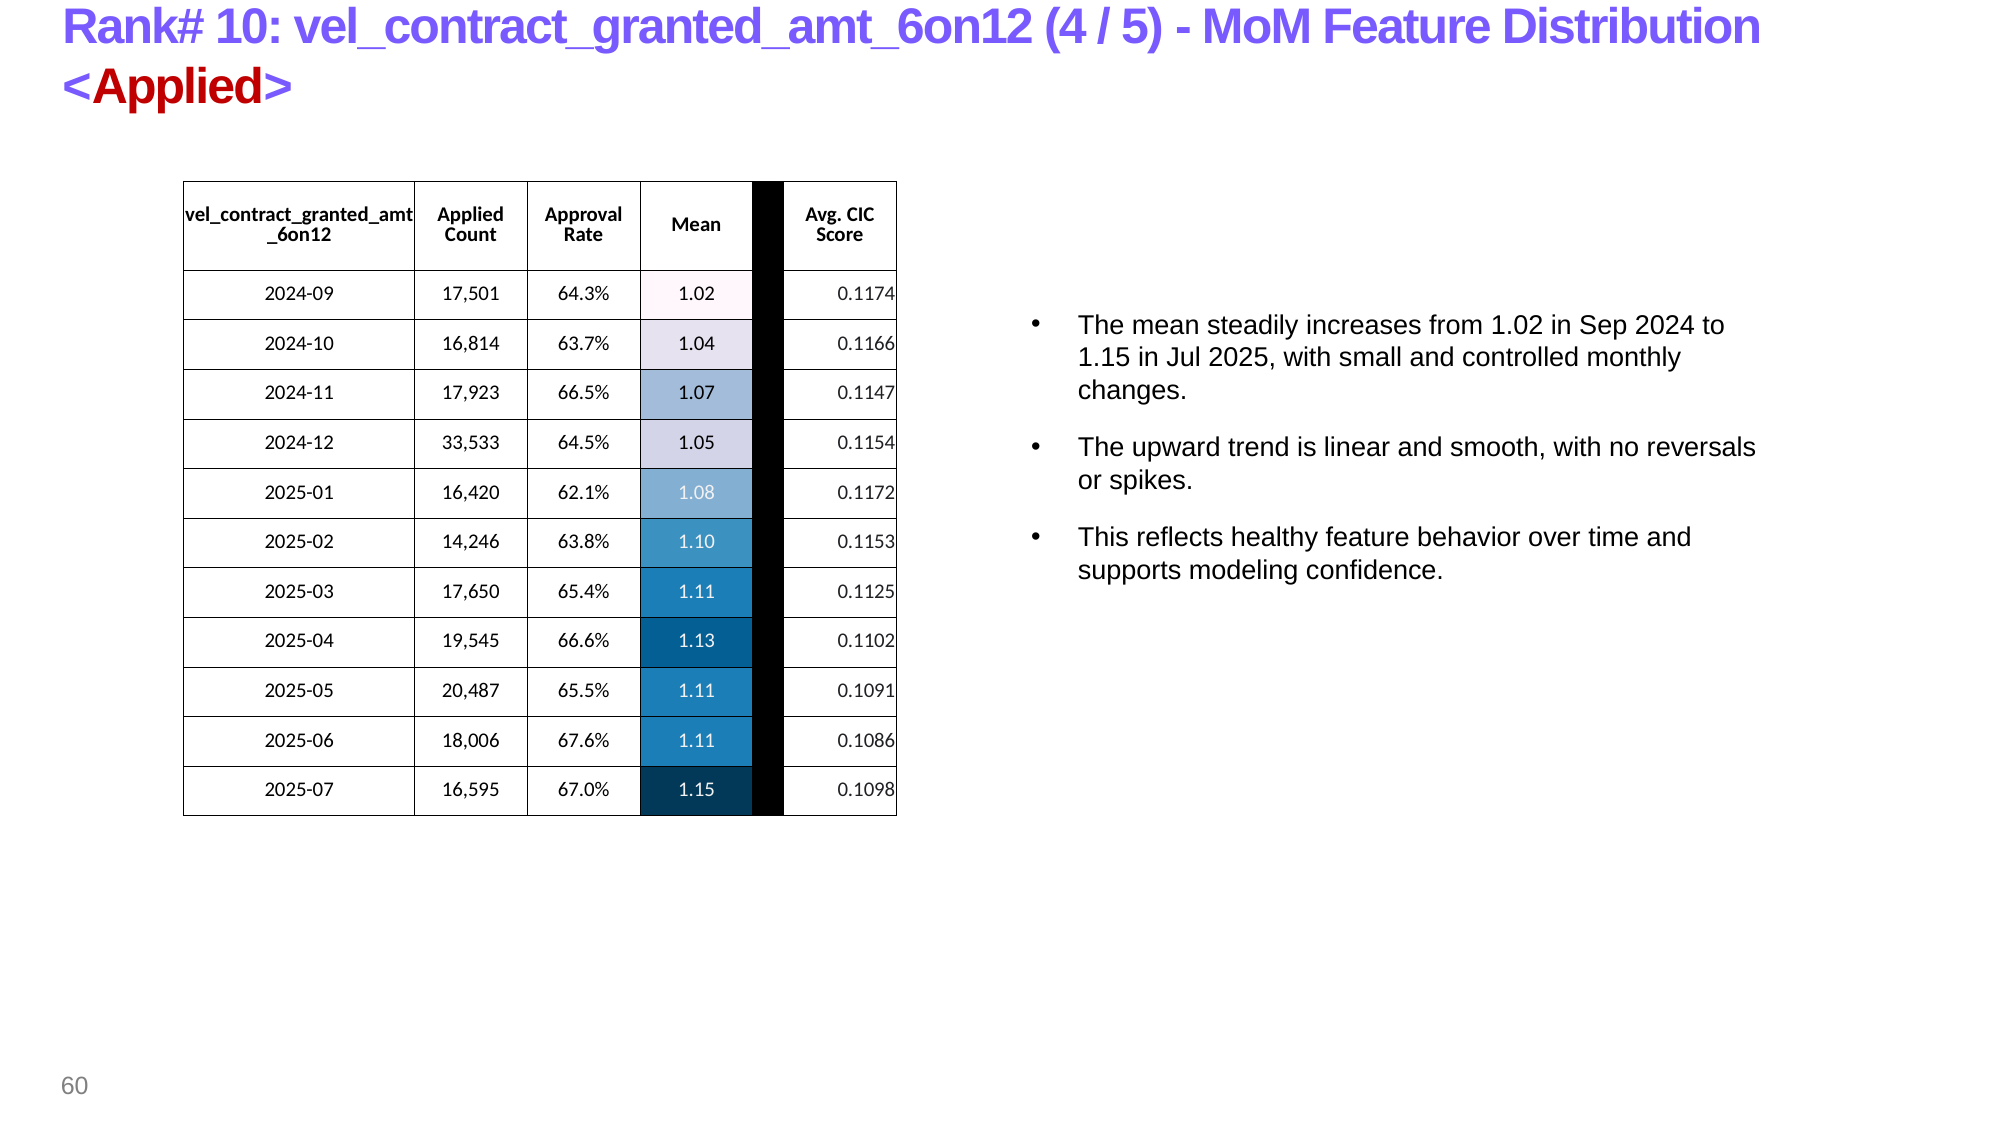

# Rank# 10: vel_contract_granted_amt_6on12 (4 / 5) - MoM Feature Distribution <Applied>​

| vel\_contract\_granted\_amt\_6on12 | Applied Count | Approval Rate | Mean |  | Avg. CIC Score |
| --- | --- | --- | --- | --- | --- |
| 2024-09 | 17,501 | 64.3% | 1.02 |  | 0.1174 |
| 2024-10 | 16,814 | 63.7% | 1.04 |  | 0.1166 |
| 2024-11 | 17,923 | 66.5% | 1.07 |  | 0.1147 |
| 2024-12 | 33,533 | 64.5% | 1.05 |  | 0.1154 |
| 2025-01 | 16,420 | 62.1% | 1.08 |  | 0.1172 |
| 2025-02 | 14,246 | 63.8% | 1.10 |  | 0.1153 |
| 2025-03 | 17,650 | 65.4% | 1.11 |  | 0.1125 |
| 2025-04 | 19,545 | 66.6% | 1.13 |  | 0.1102 |
| 2025-05 | 20,487 | 65.5% | 1.11 |  | 0.1091 |
| 2025-06 | 18,006 | 67.6% | 1.11 |  | 0.1086 |
| 2025-07 | 16,595 | 67.0% | 1.15 |  | 0.1098 |
The mean steadily increases from 1.02 in Sep 2024 to 1.15 in Jul 2025, with small and controlled monthly changes.
The upward trend is linear and smooth, with no reversals or spikes.
This reflects healthy feature behavior over time and supports modeling confidence.
60